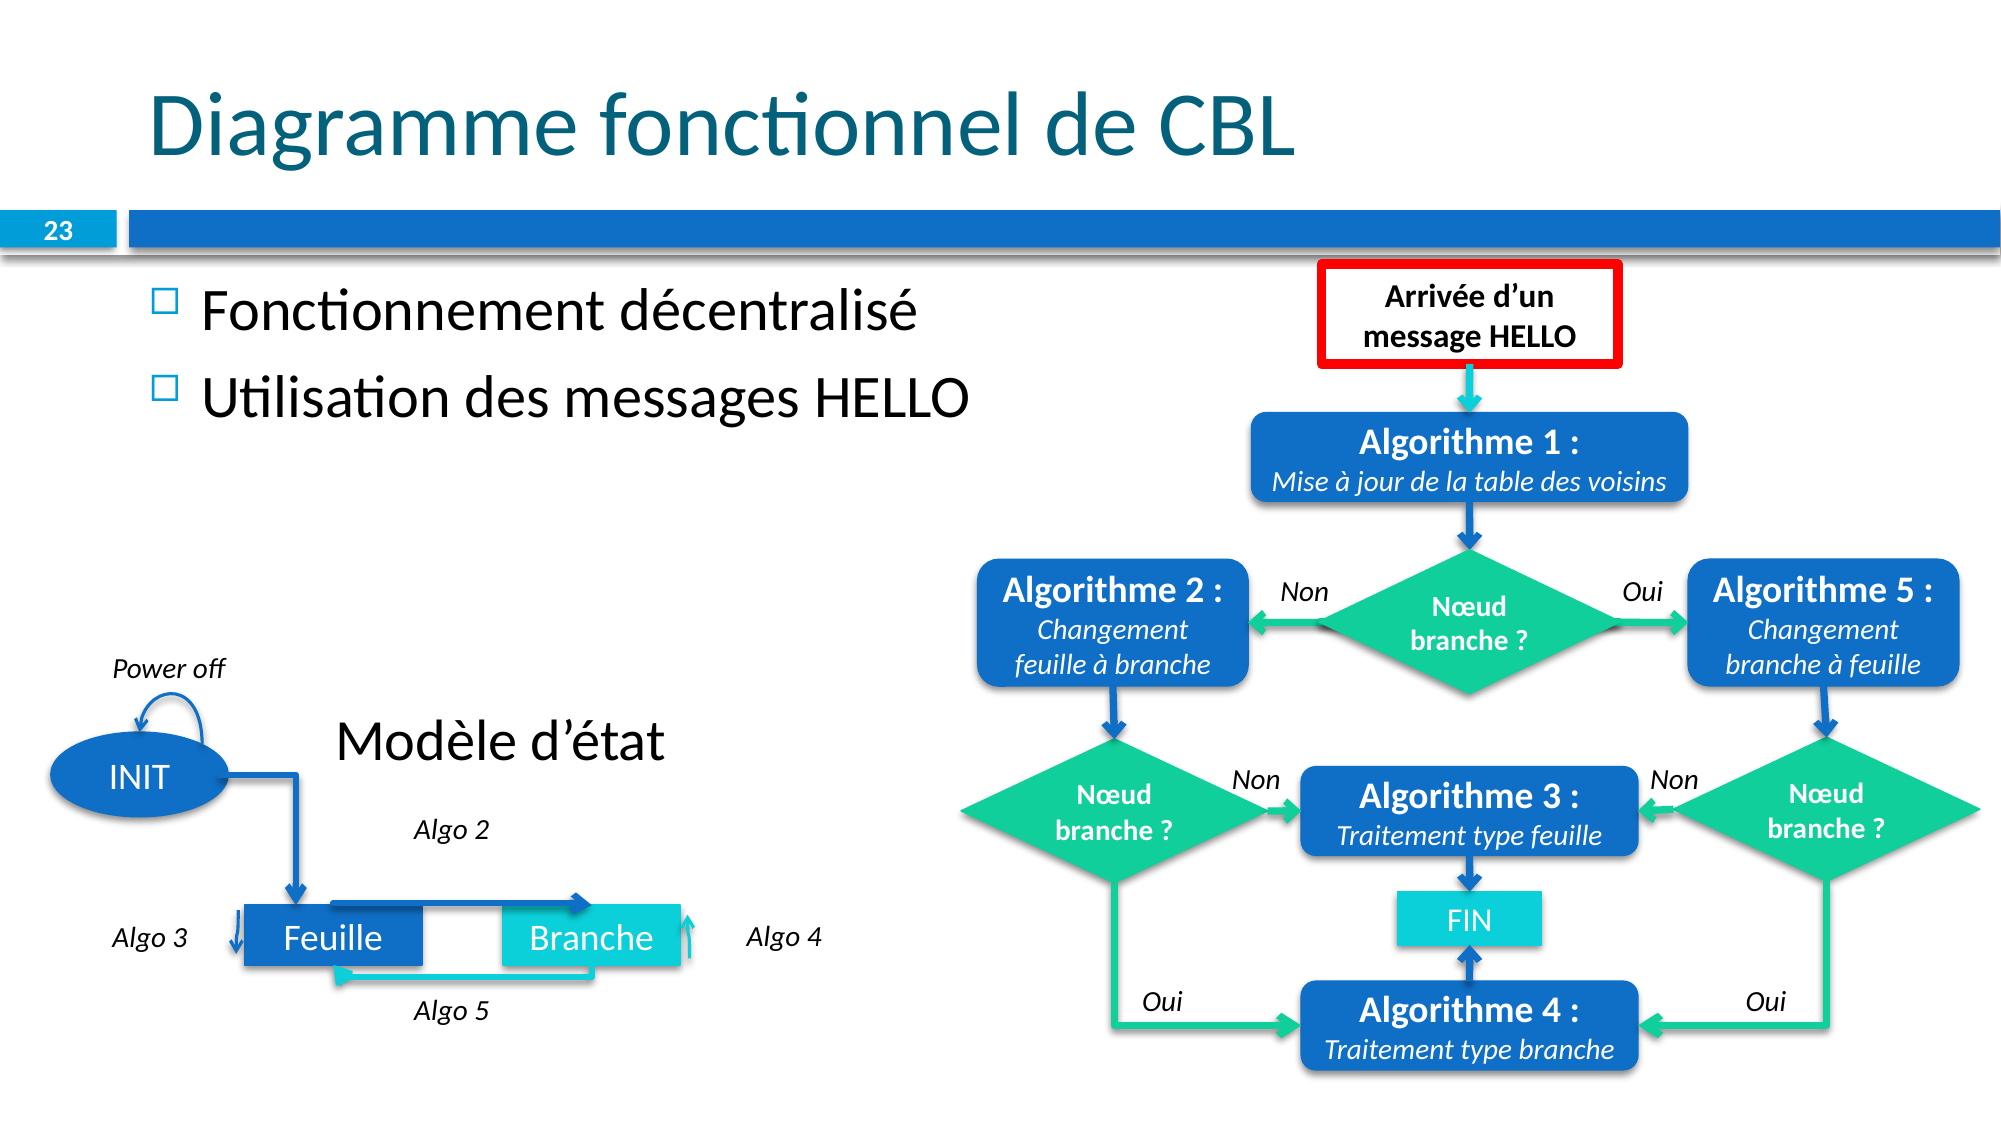

# Diagramme fonctionnel de CBL
23
Fonctionnement décentralisé
Utilisation des messages HELLO
Arrivée d’un message HELLO
Algorithme 1 :
Mise à jour de la table des voisins
Nœud branche ?
Algorithme 2 :
Changement feuille à branche
Algorithme 5 :
Changement branche à feuille
Non
Oui
Nœud branche ?
Nœud branche ?
Non
Non
Algorithme 3 :
Traitement type feuille
FIN
Oui
Oui
Algorithme 4 :
Traitement type branche
Power off
Modèle d’état
INIT
Algo 2
Feuille
Branche
Algo 4
Algo 3
Algo 5